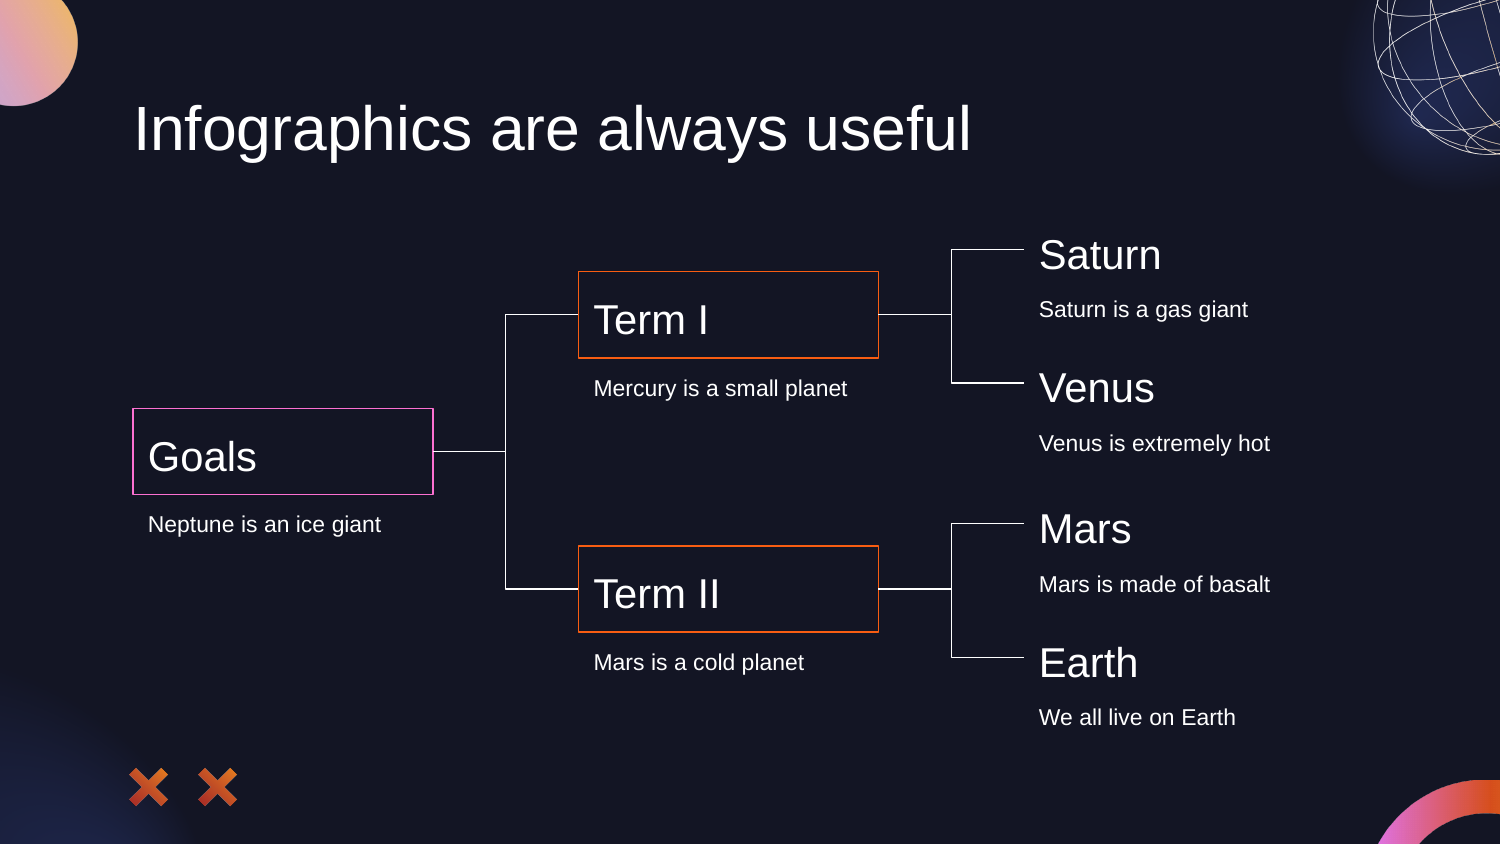

# Infographics are always useful
Saturn
Term I
Saturn is a gas giant
Venus
Mercury is a small planet
Goals
Venus is extremely hot
Mars
Neptune is an ice giant
Term II
Mars is made of basalt
Earth
Mars is a cold planet
We all live on Earth